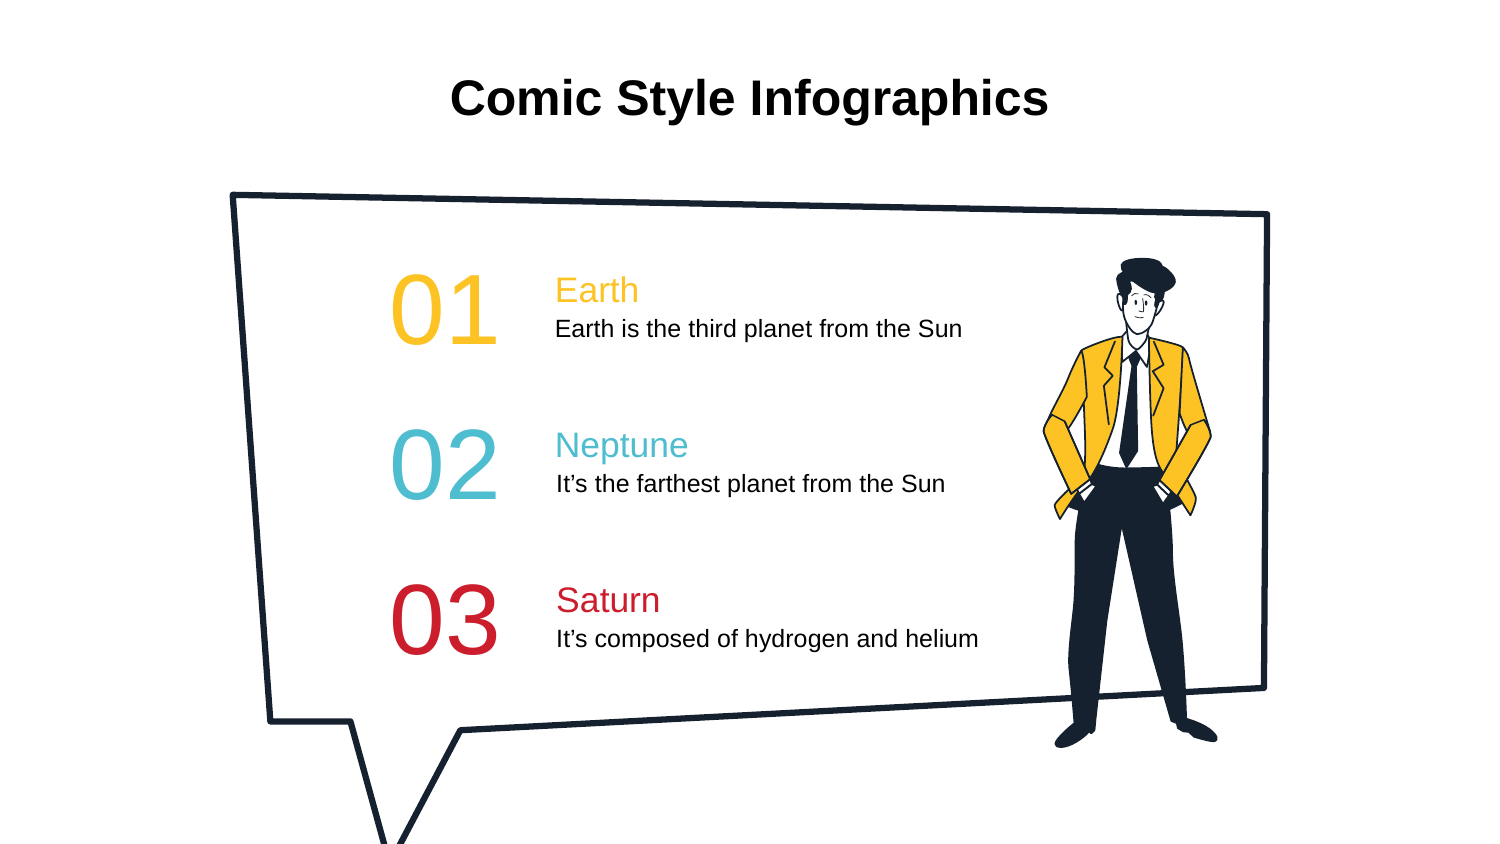

# Comic Style Infographics

01

Earth
Earth is the third planet from the Sun
02
Neptune
It’s the farthest planet from the Sun
03
Saturn
It’s composed of hydrogen and helium